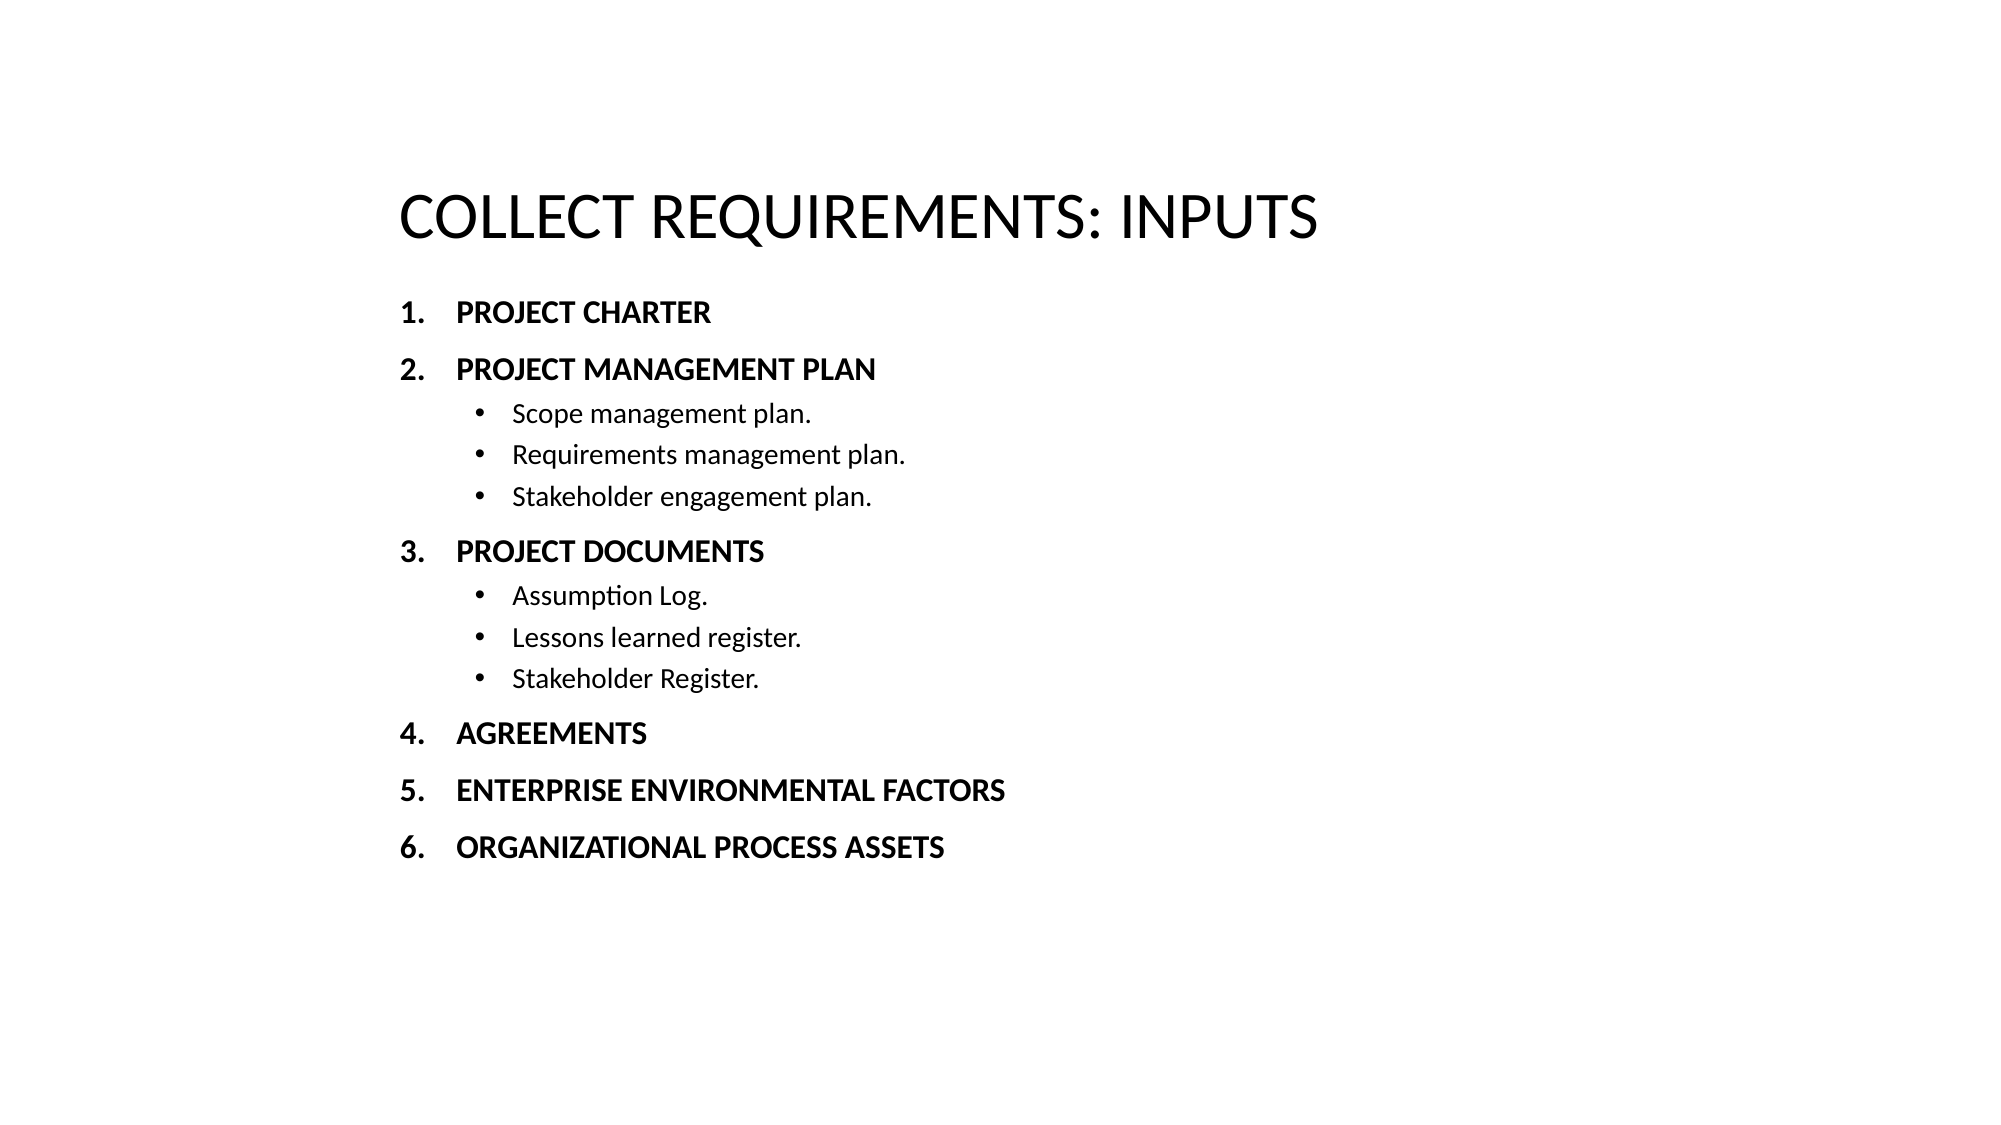

# COLLECT REQUIREMENTS: INPUTS
PROJECT CHARTER
PROJECT MANAGEMENT PLAN
Scope management plan.
Requirements management plan.
Stakeholder engagement plan.
PROJECT DOCUMENTS
Assumption Log.
Lessons learned register.
Stakeholder Register.
AGREEMENTS
ENTERPRISE ENVIRONMENTAL FACTORS
ORGANIZATIONAL PROCESS ASSETS
The PMI Registered Education Provider logo is a registered mark of the Project Management Institute, Inc.
This definition is taken from the Glossary of Project Management Institute, A Guide to the Project Management Body of Knowledge, (PMBOK® Guide) – Sixth Edition, Project Management Institute Inc., 2017.